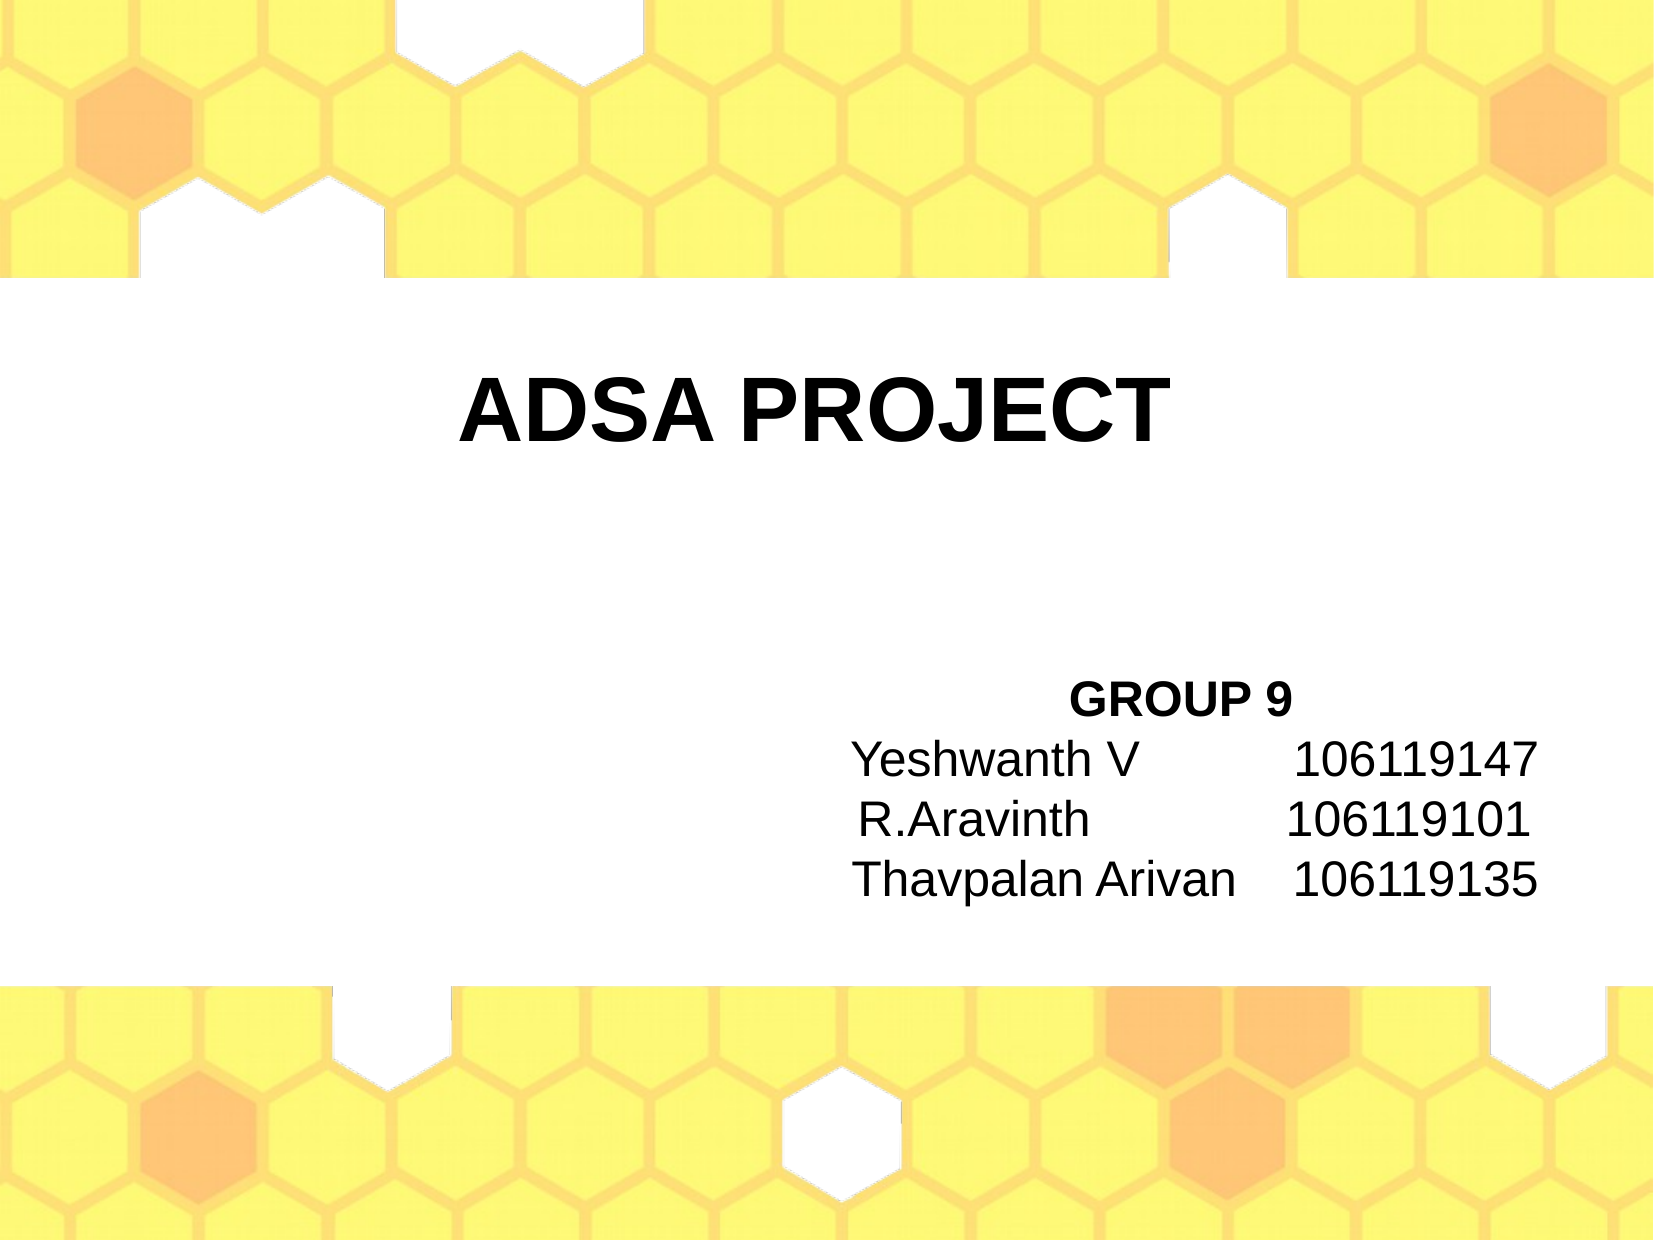

ADSA PROJECT
GROUP 9
  Yeshwanth V           106119147
  R.Aravinth              106119101
  Thavpalan Arivan    106119135